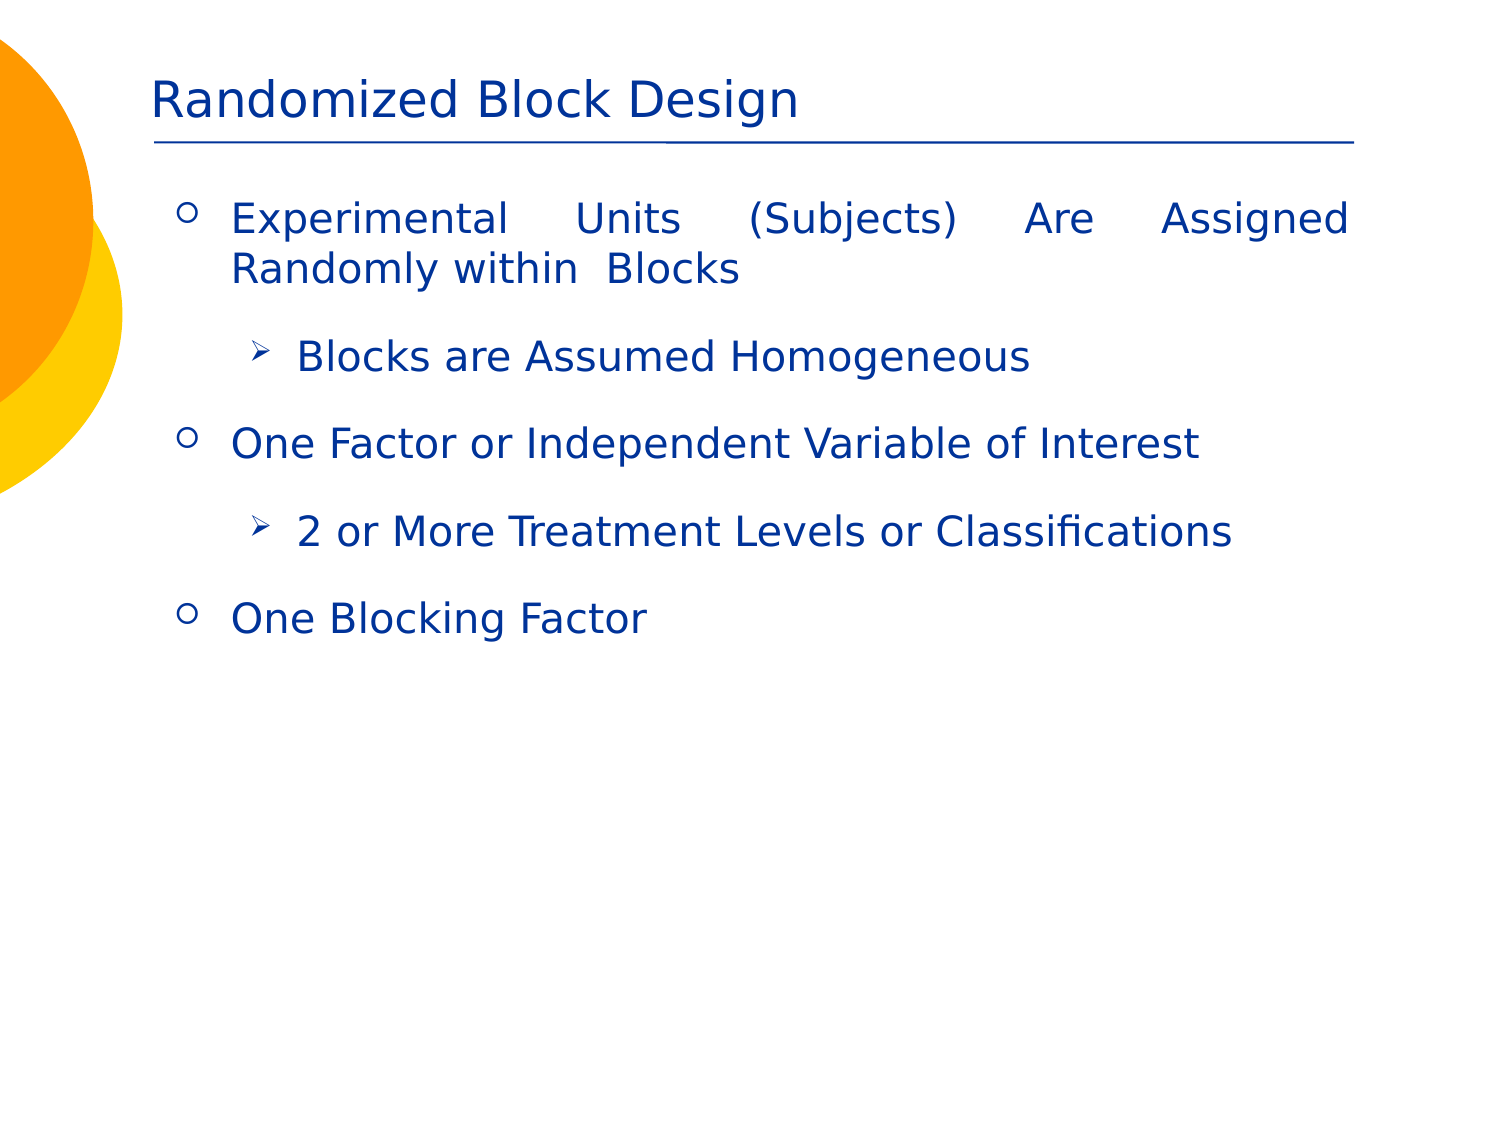

# Randomized Block Design
Experimental Units (Subjects) Are Assigned Randomly within  Blocks
Blocks are Assumed Homogeneous
One Factor or Independent Variable of Interest
2 or More Treatment Levels or Classifications
One Blocking Factor